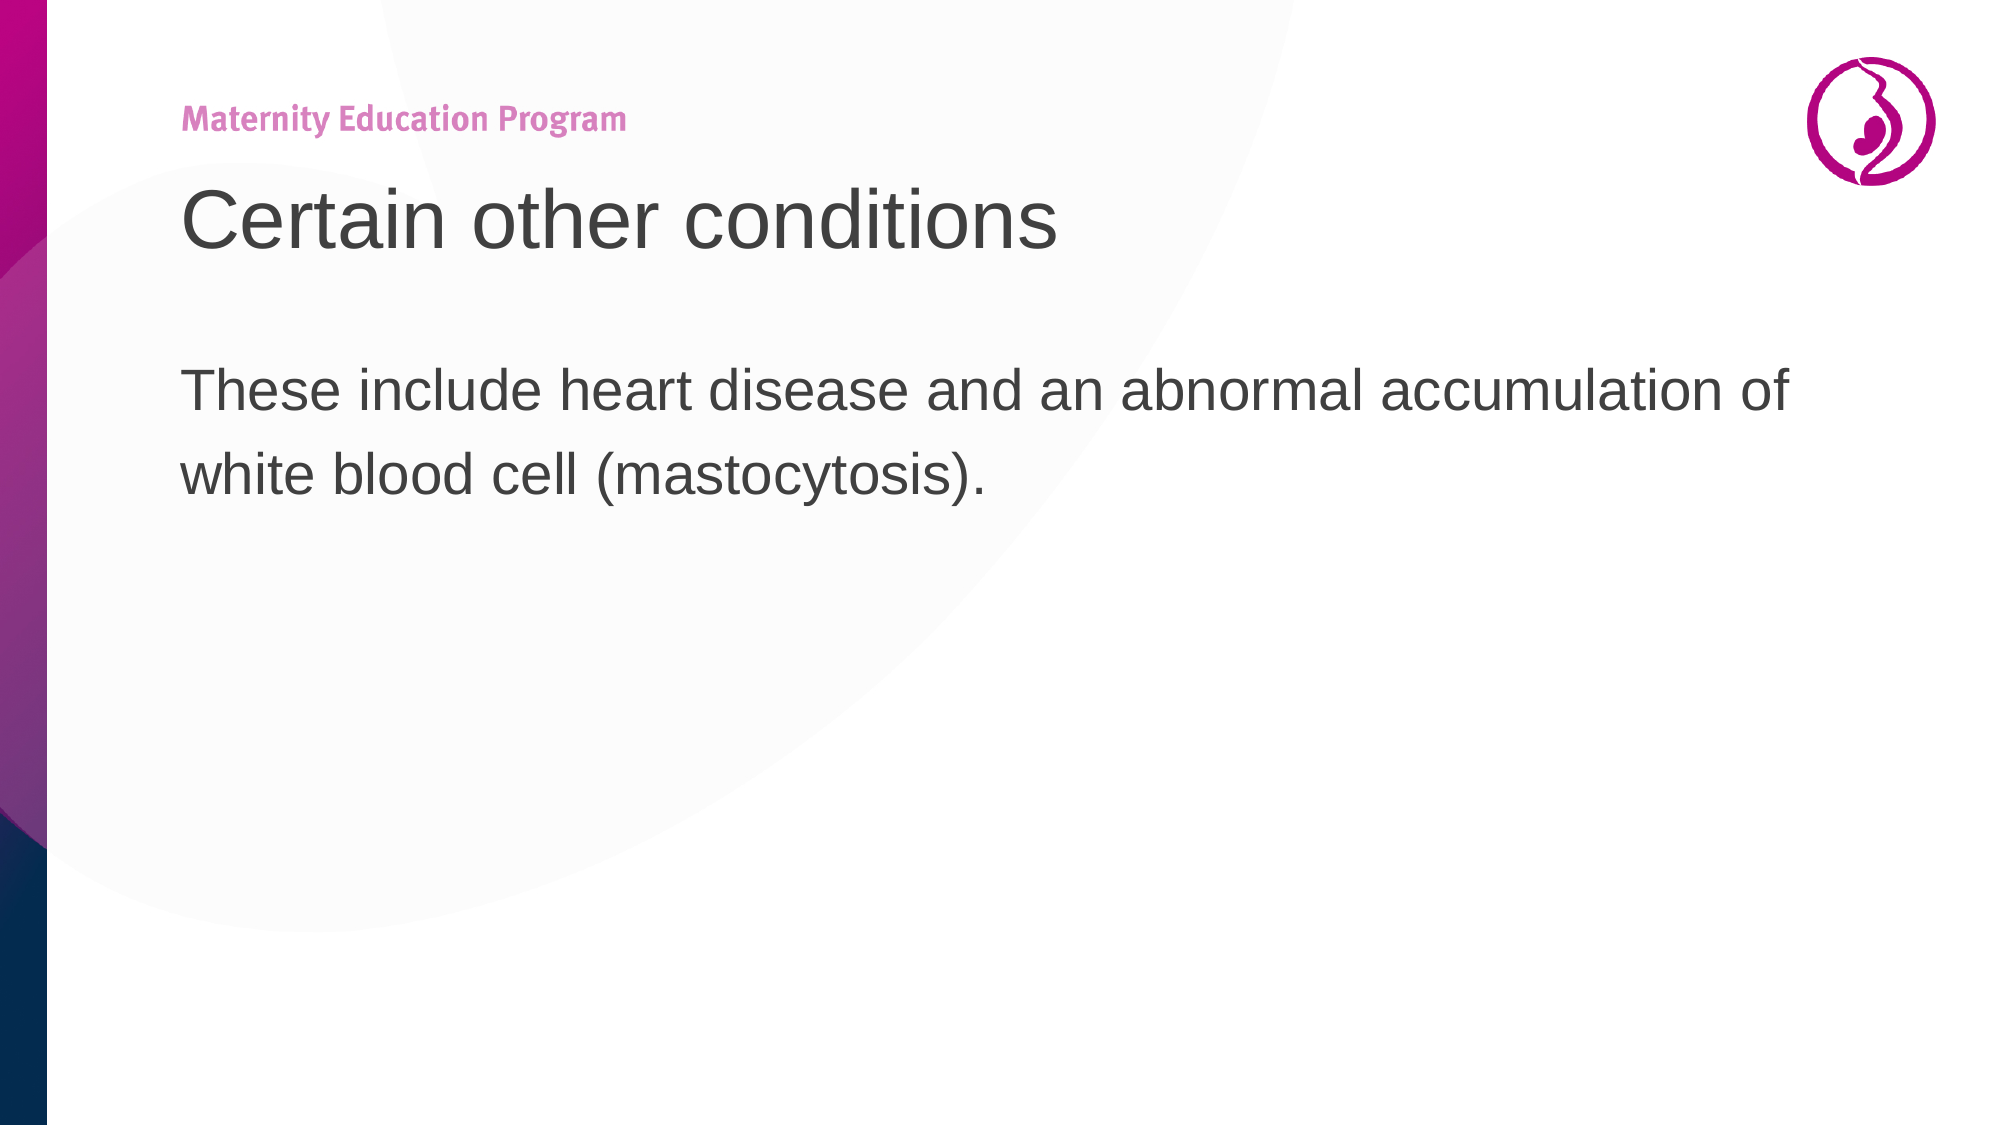

# Certain other conditions
These include heart disease and an abnormal accumulation of white blood cell (mastocytosis).